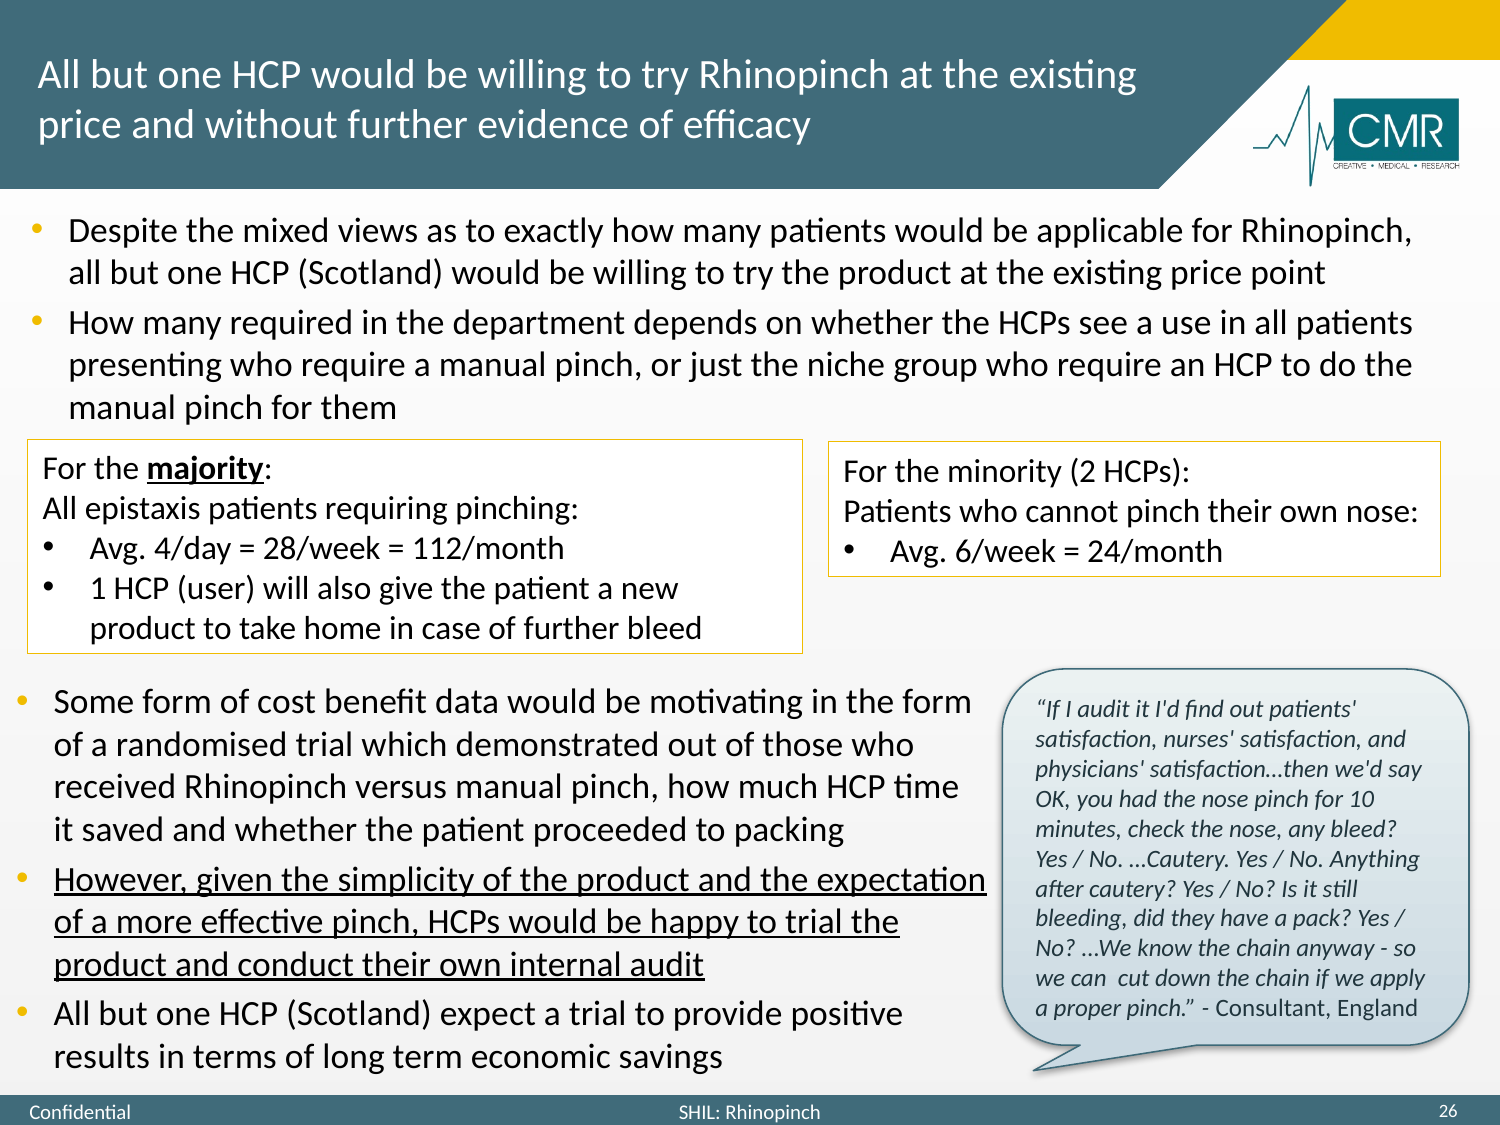

# All but one HCP would be willing to try Rhinopinch at the existing price and without further evidence of efficacy
Despite the mixed views as to exactly how many patients would be applicable for Rhinopinch, all but one HCP (Scotland) would be willing to try the product at the existing price point
How many required in the department depends on whether the HCPs see a use in all patients presenting who require a manual pinch, or just the niche group who require an HCP to do the manual pinch for them
For the majority:
All epistaxis patients requiring pinching:
Avg. 4/day = 28/week = 112/month
1 HCP (user) will also give the patient a new product to take home in case of further bleed
For the minority (2 HCPs):
Patients who cannot pinch their own nose:
Avg. 6/week = 24/month
“If I audit it I'd find out patients' satisfaction, nurses' satisfaction, and physicians' satisfaction…then we'd say OK, you had the nose pinch for 10 minutes, check the nose, any bleed? Yes / No. …Cautery. Yes / No. Anything after cautery? Yes / No? Is it still bleeding, did they have a pack? Yes / No? ...We know the chain anyway - so we can  cut down the chain if we apply a proper pinch.” - Consultant, England
Some form of cost benefit data would be motivating in the form of a randomised trial which demonstrated out of those who received Rhinopinch versus manual pinch, how much HCP time it saved and whether the patient proceeded to packing
However, given the simplicity of the product and the expectation of a more effective pinch, HCPs would be happy to trial the product and conduct their own internal audit
All but one HCP (Scotland) expect a trial to provide positive results in terms of long term economic savings

26